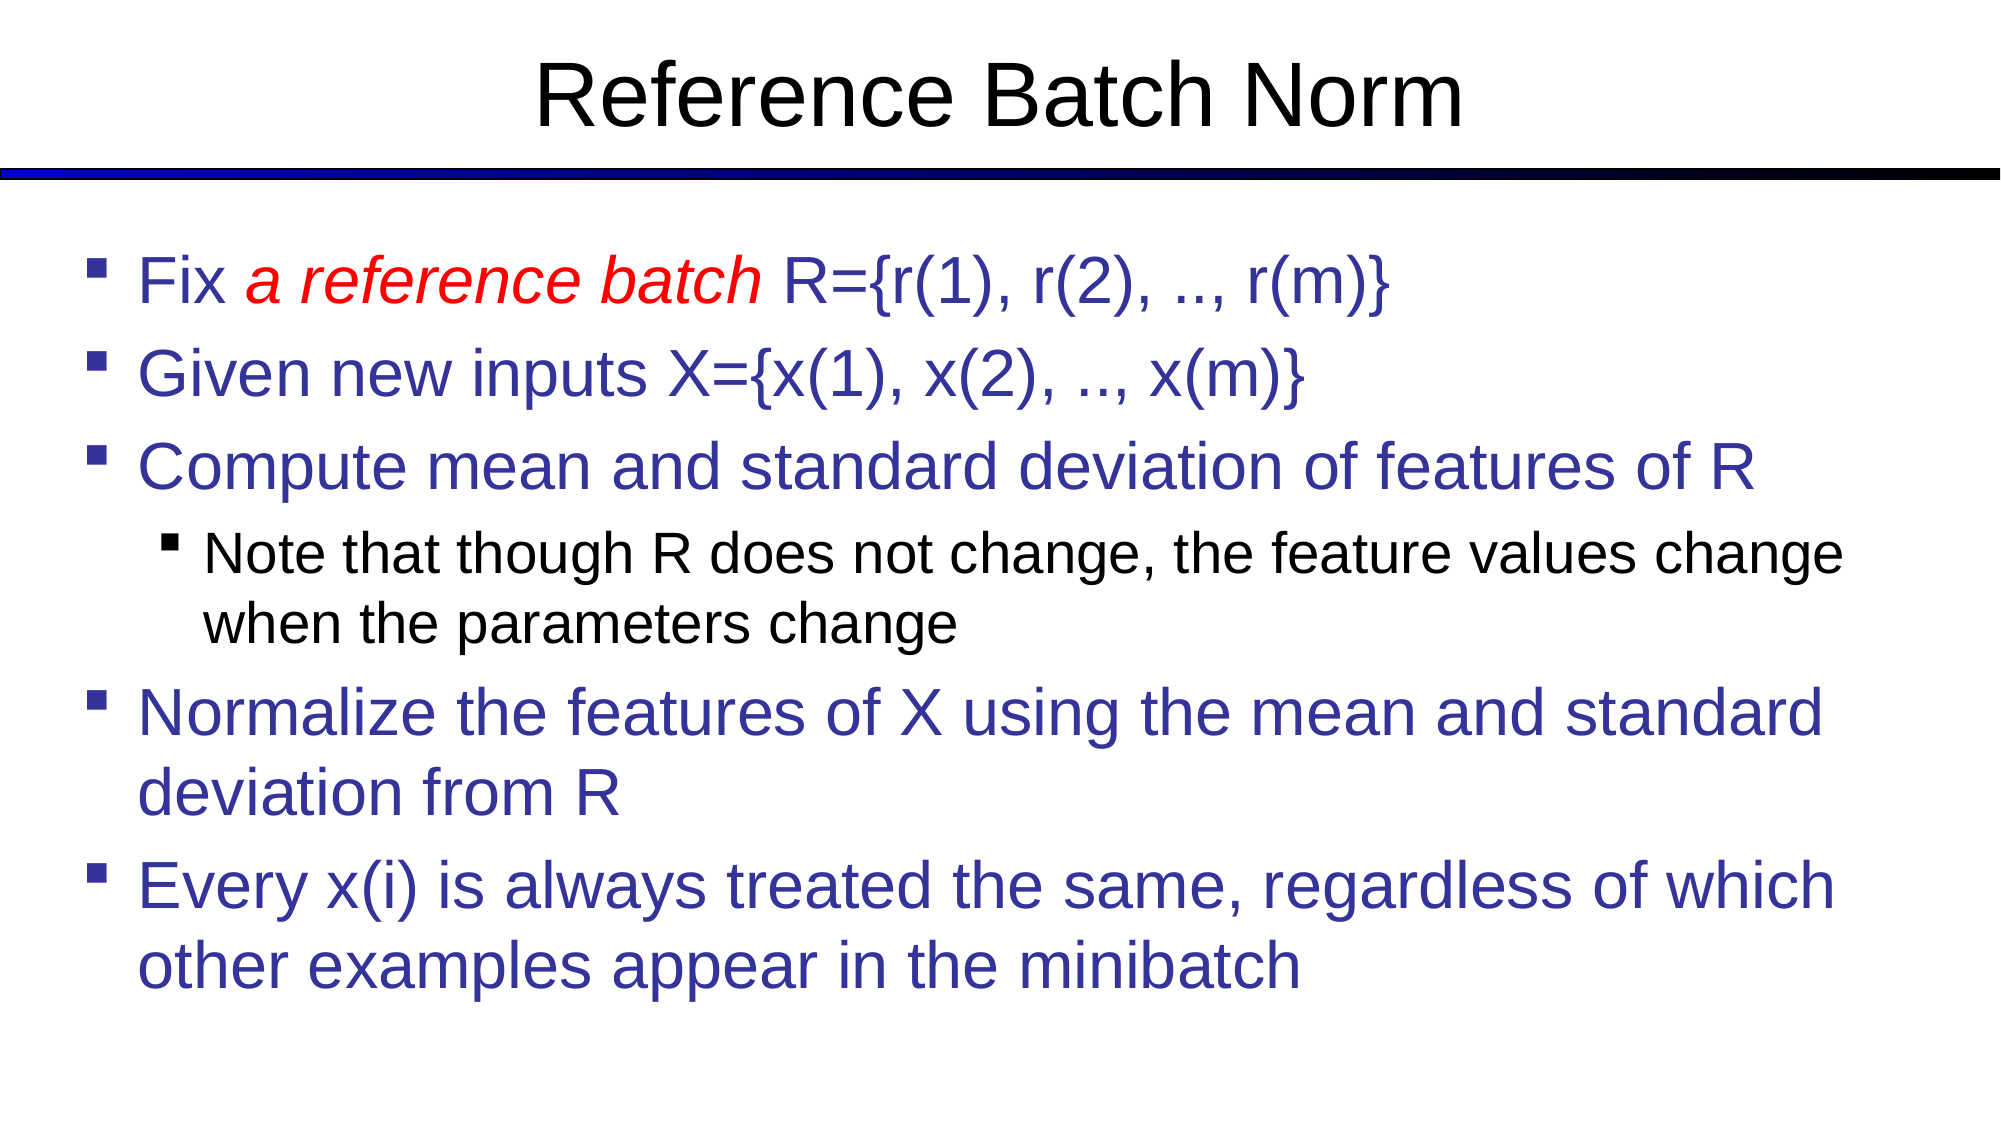

# Reference Batch Norm
Fix a reference batch R={r(1), r(2), .., r(m)}
Given new inputs X={x(1), x(2), .., x(m)}
Compute mean and standard deviation of features of R
Note that though R does not change, the feature values change when the parameters change
Normalize the features of X using the mean and standard deviation from R
Every x(i) is always treated the same, regardless of which other examples appear in the minibatch